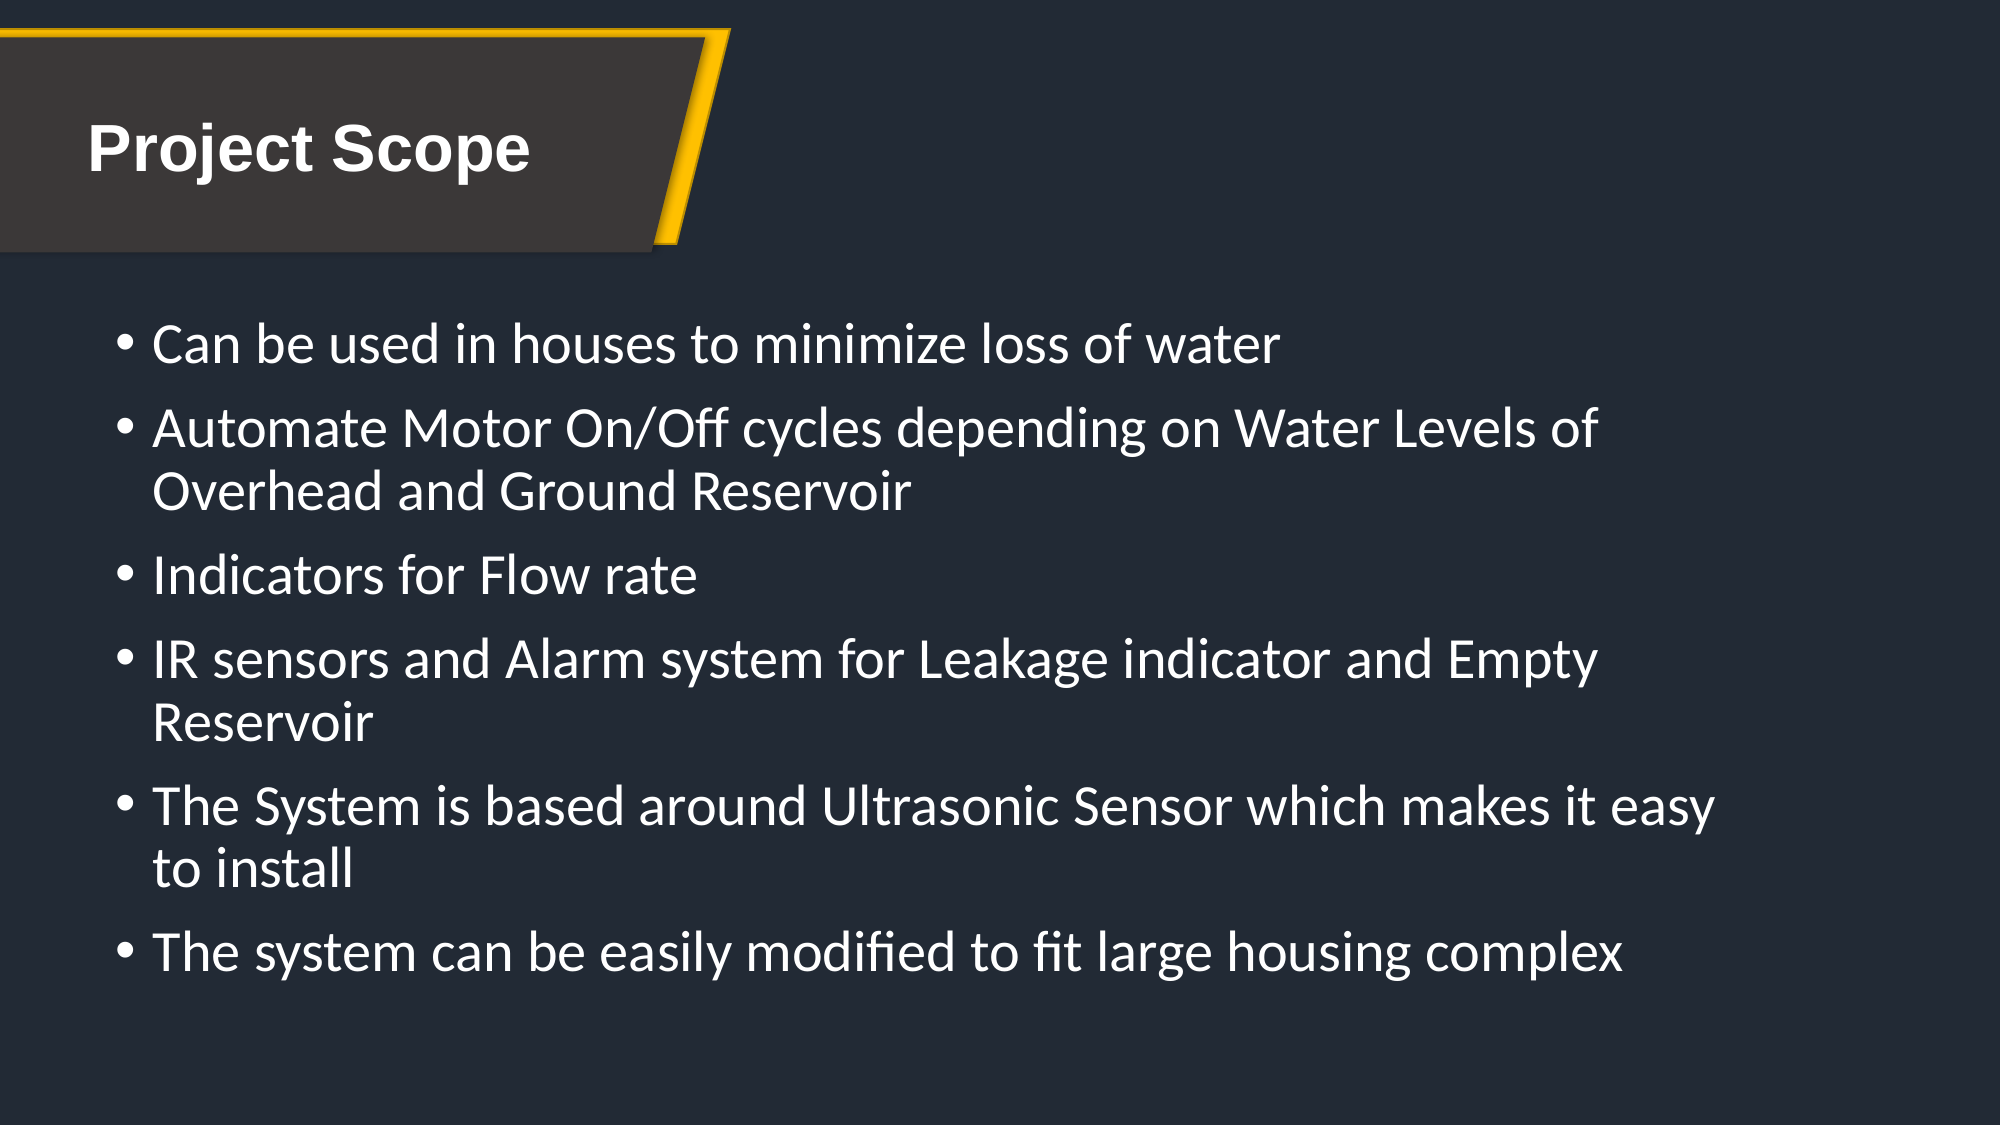

Project Scope
Can be used in houses to minimize loss of water
Automate Motor On/Off cycles depending on Water Levels of Overhead and Ground Reservoir
Indicators for Flow rate
IR sensors and Alarm system for Leakage indicator and Empty Reservoir
The System is based around Ultrasonic Sensor which makes it easy to install
The system can be easily modified to fit large housing complex